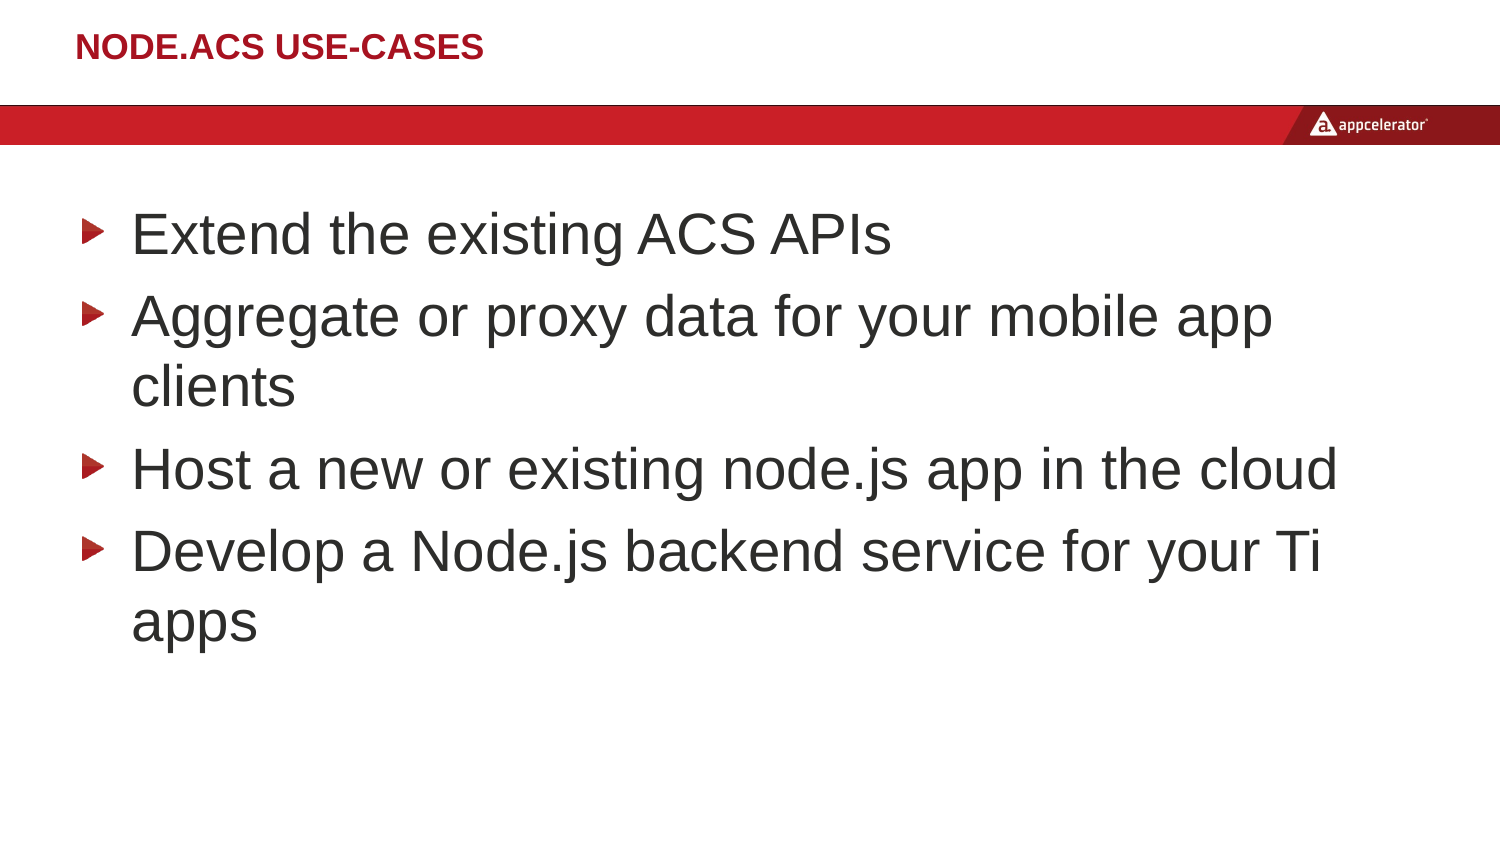

# Node.ACS Use-cases
Extend the existing ACS APIs
Aggregate or proxy data for your mobile app clients
Host a new or existing node.js app in the cloud
Develop a Node.js backend service for your Ti apps